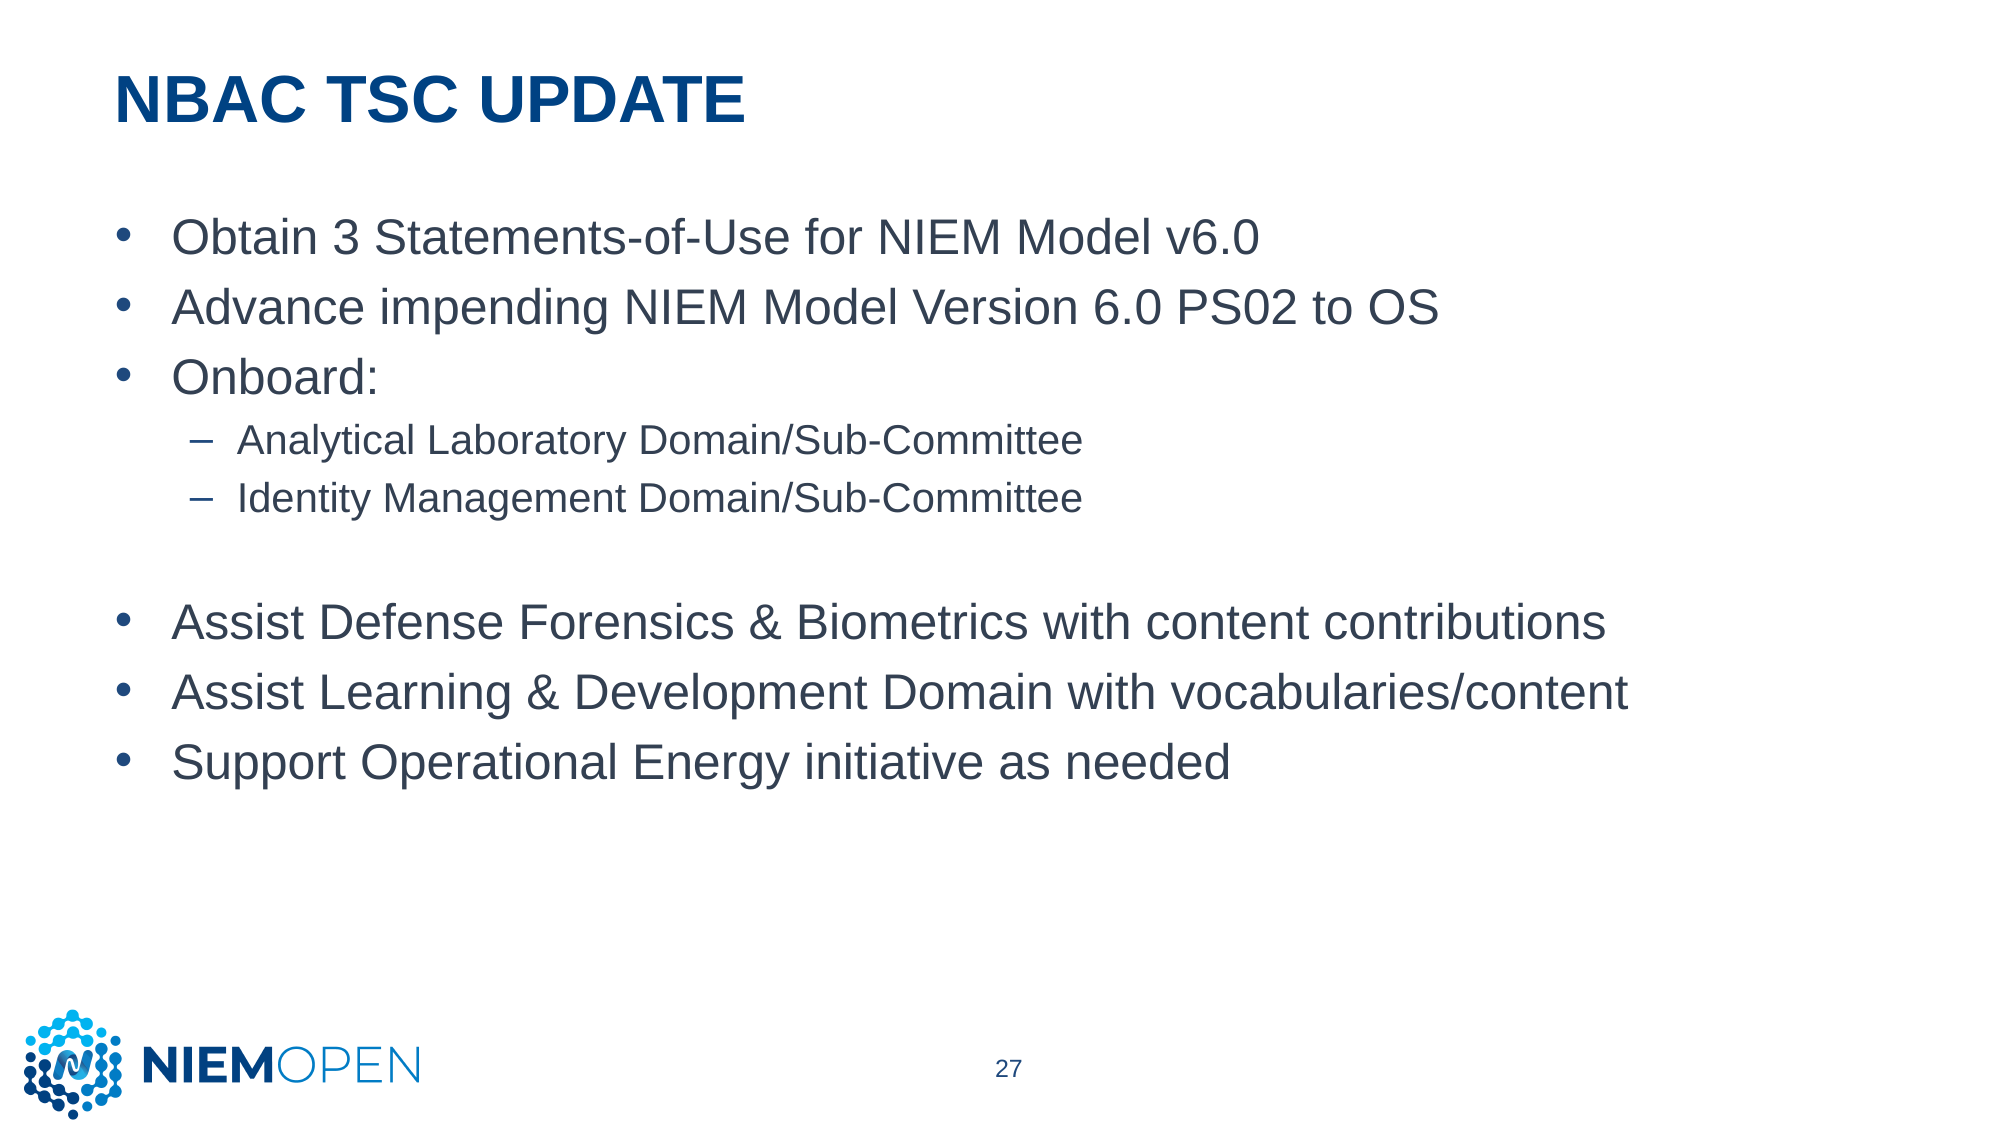

# NBAC TSC Update
Obtain 3 Statements-of-Use for NIEM Model v6.0
Advance impending NIEM Model Version 6.0 PS02 to OS
Onboard:
Analytical Laboratory Domain/Sub-Committee
Identity Management Domain/Sub-Committee

Assist Defense Forensics & Biometrics with content contributions
Assist Learning & Development Domain with vocabularies/content
Support Operational Energy initiative as needed

27